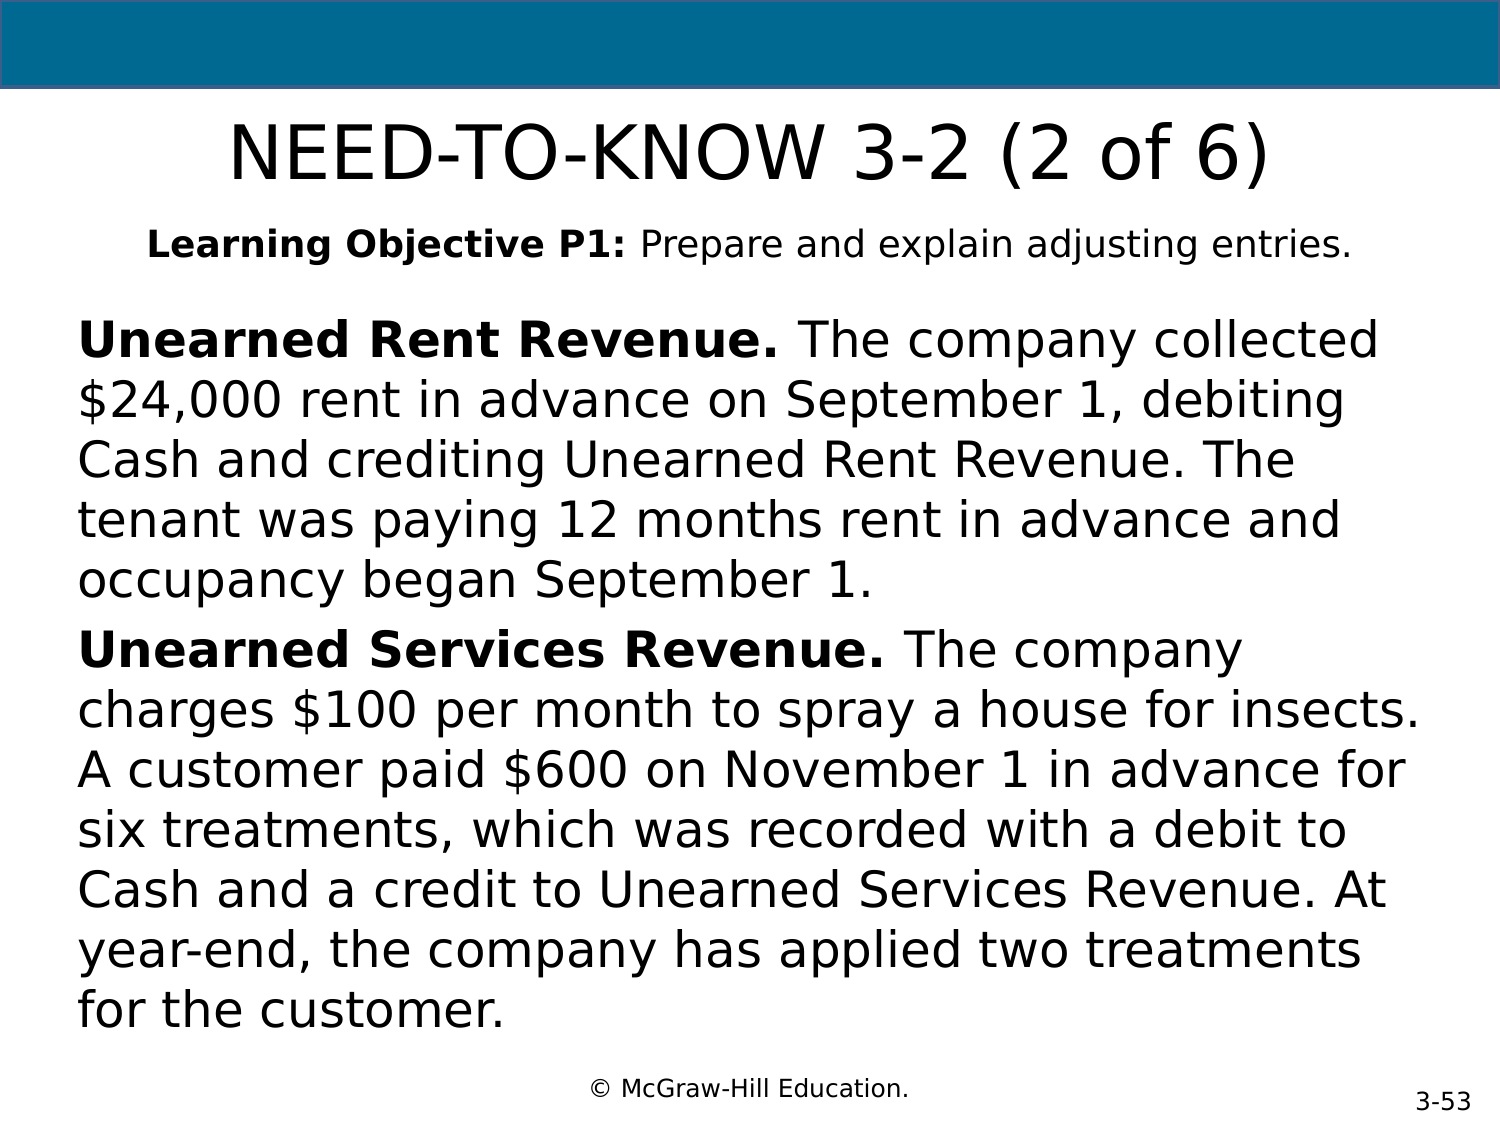

# NEED-TO-KNOW 3-2 (2 of 6)
Learning Objective P1: Prepare and explain adjusting entries.
Unearned Rent Revenue. The company collected $24,000 rent in advance on September 1, debiting Cash and crediting Unearned Rent Revenue. The tenant was paying 12 months rent in advance and occupancy began September 1.
Unearned Services Revenue. The company charges $100 per month to spray a house for insects. A customer paid $600 on November 1 in advance for six treatments, which was recorded with a debit to Cash and a credit to Unearned Services Revenue. At year-end, the company has applied two treatments for the customer.